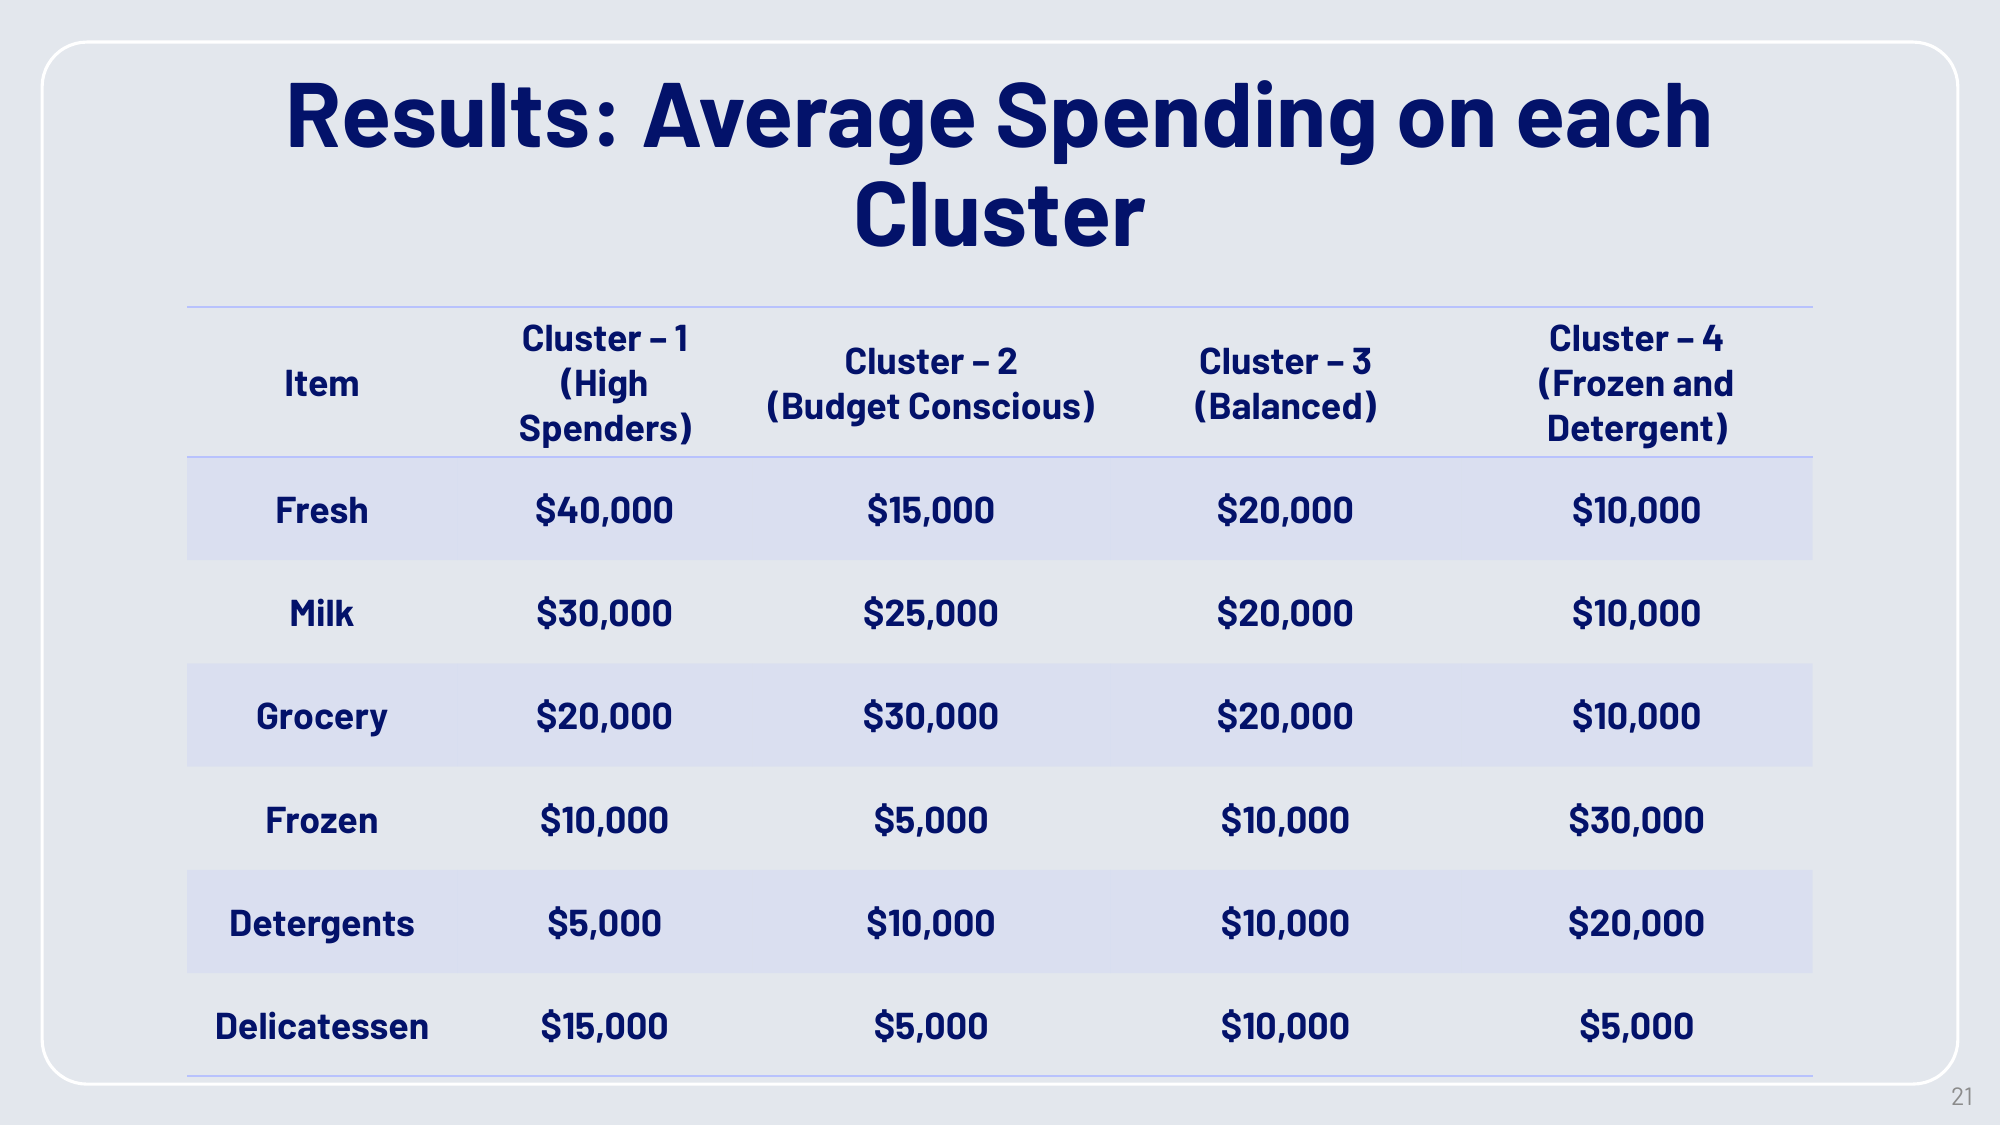

# Results: Average Spending on each Cluster
| Item | Cluster – 1 (High Spenders) | Cluster – 2 (Budget Conscious) | Cluster – 3 (Balanced) | Cluster – 4 (Frozen and Detergent) |
| --- | --- | --- | --- | --- |
| Fresh | $40,000 | $15,000 | $20,000 | $10,000 |
| Milk | $30,000 | $25,000 | $20,000 | $10,000 |
| Grocery | $20,000 | $30,000 | $20,000 | $10,000 |
| Frozen | $10,000 | $5,000 | $10,000 | $30,000 |
| Detergents | $5,000 | $10,000 | $10,000 | $20,000 |
| Delicatessen | $15,000 | $5,000 | $10,000 | $5,000 |
21